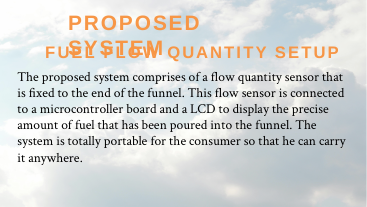

PROPOSED SYSTEM
# FUEL FLOW QUANTITY SETUP
The proposed system comprises of a flow quantity sensor that is fixed to the end of the funnel. This flow sensor is connected to a microcontroller board and a LCD to display the precise amount of fuel that has been poured into the funnel. The system is totally portable for the consumer so that he can carry it anywhere.